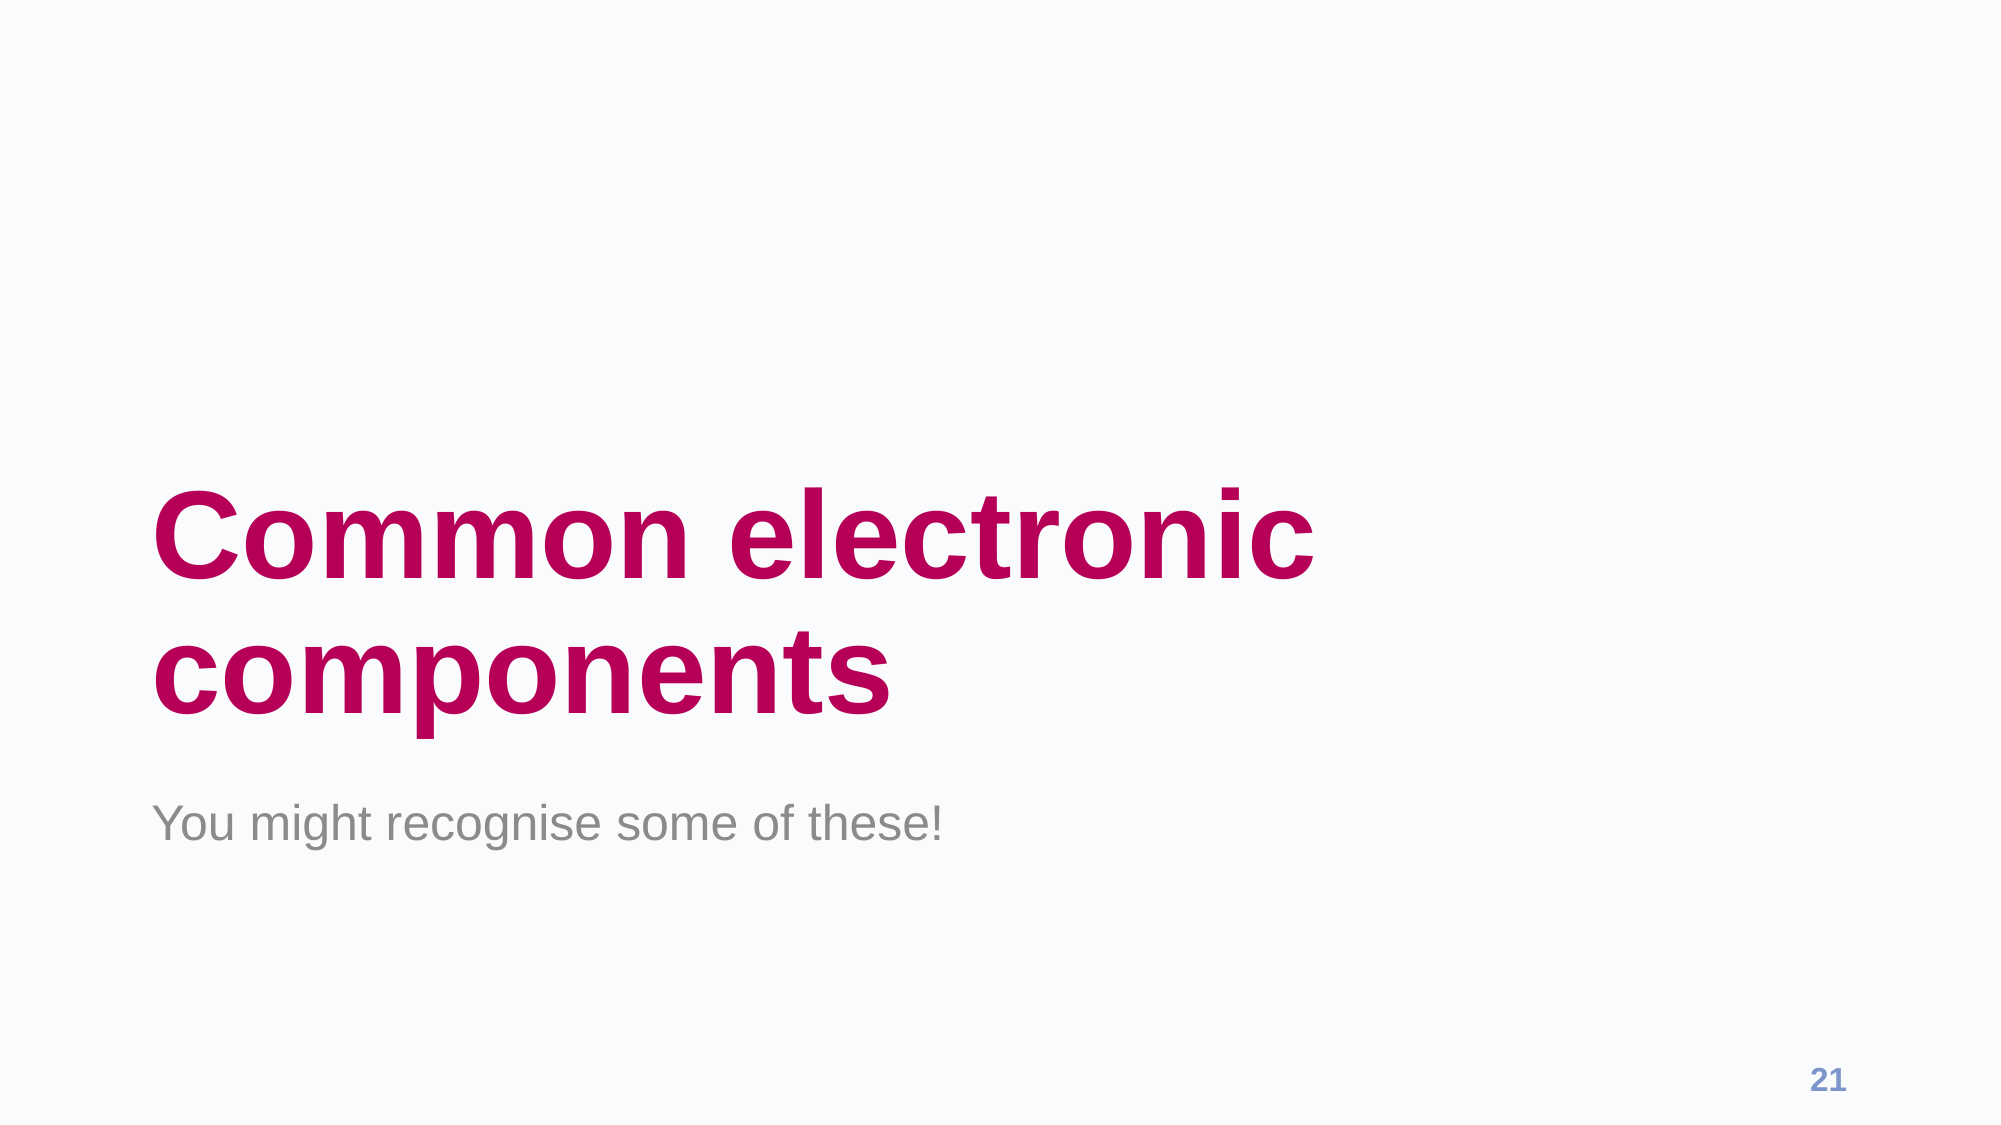

# Common electronic components
You might recognise some of these!
21